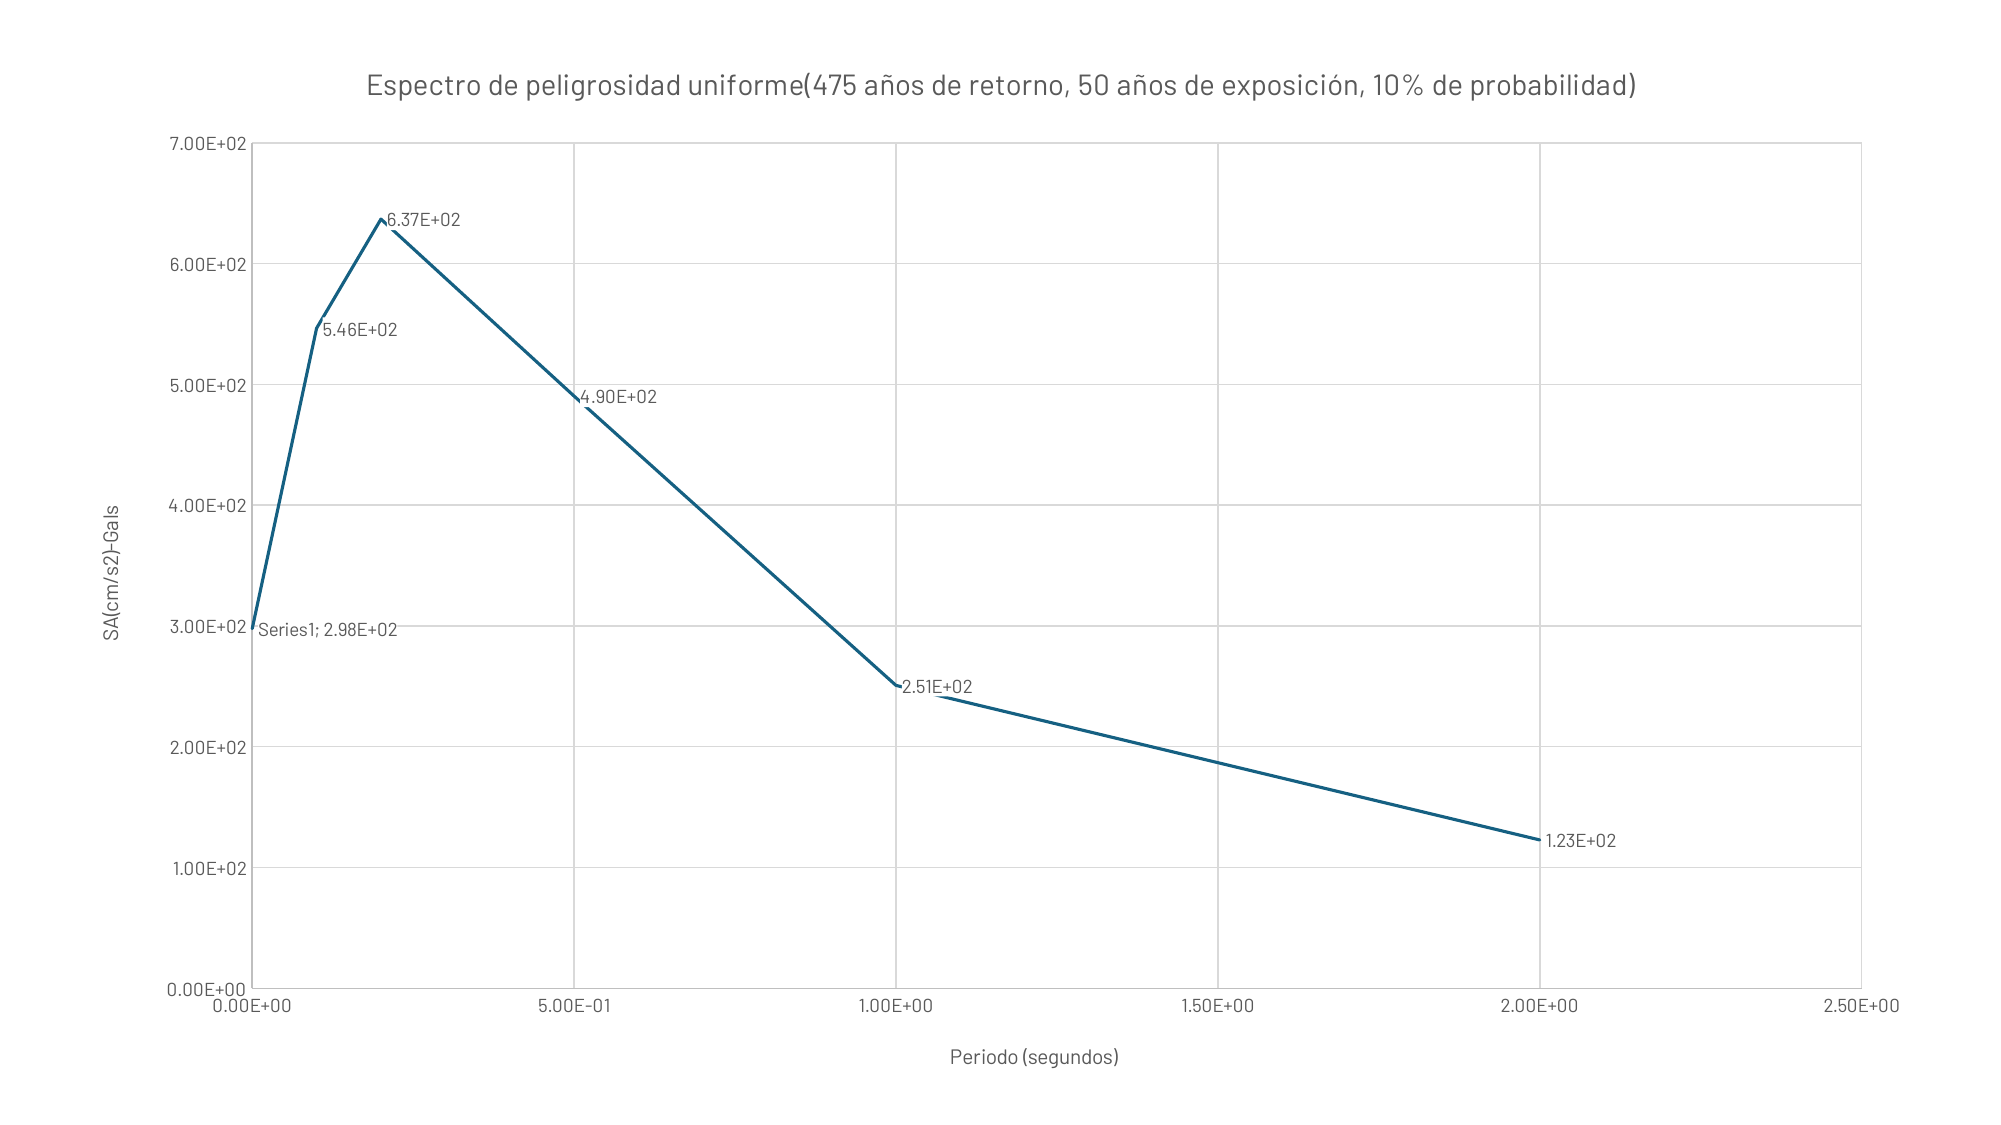

### Chart: Espectro de peligrosidad uniforme(475 años de retorno, 50 años de exposición, 10% de probabilidad)

| Category |  |
|---|---|